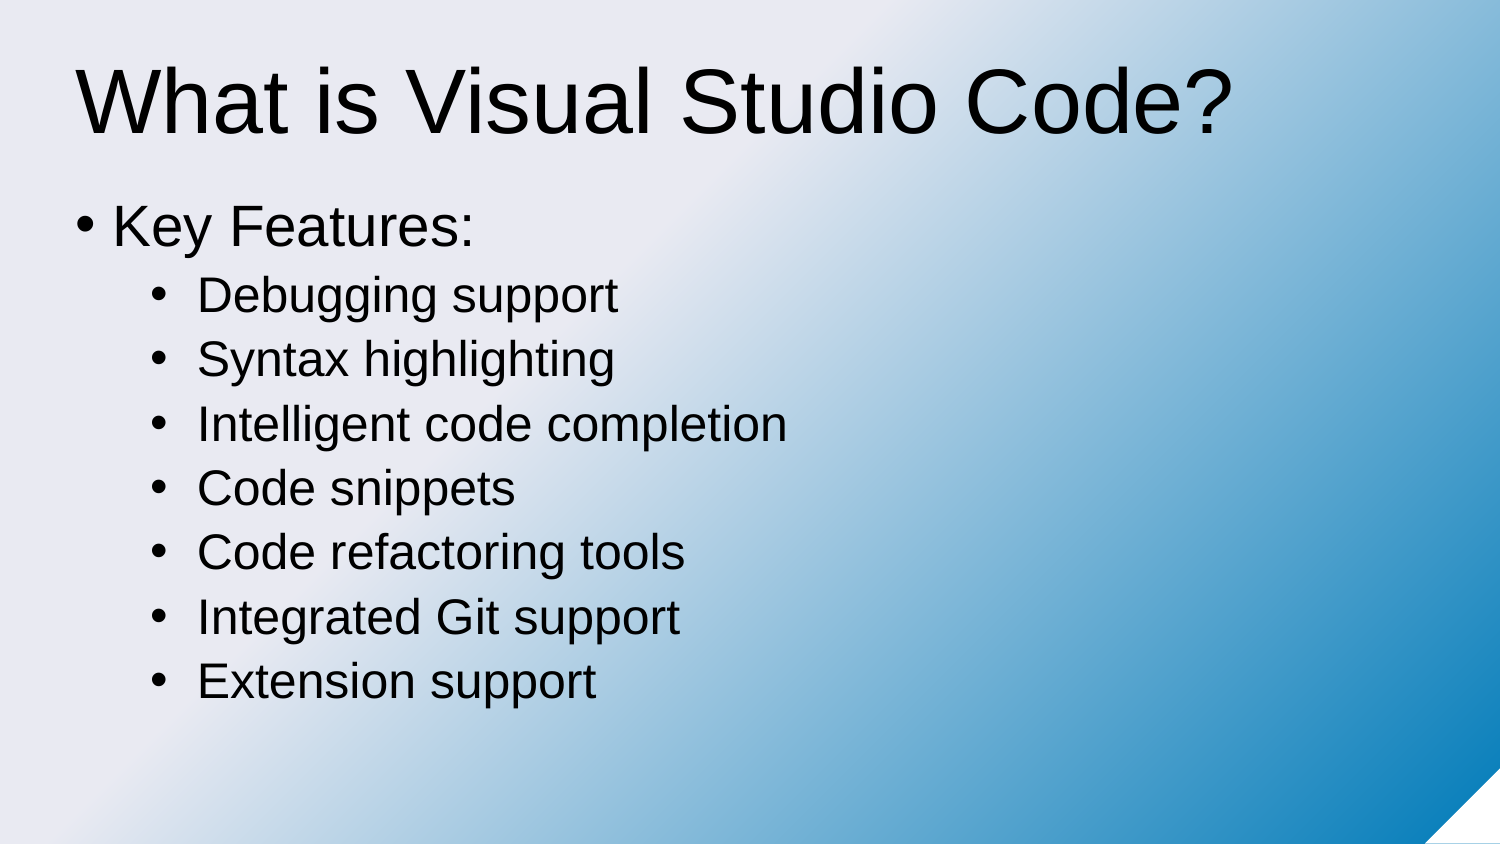

# What is Visual Studio Code?

Key Features:
Debugging support
Syntax highlighting
Intelligent code completion
Code snippets
Code refactoring tools
Integrated Git support
Extension support